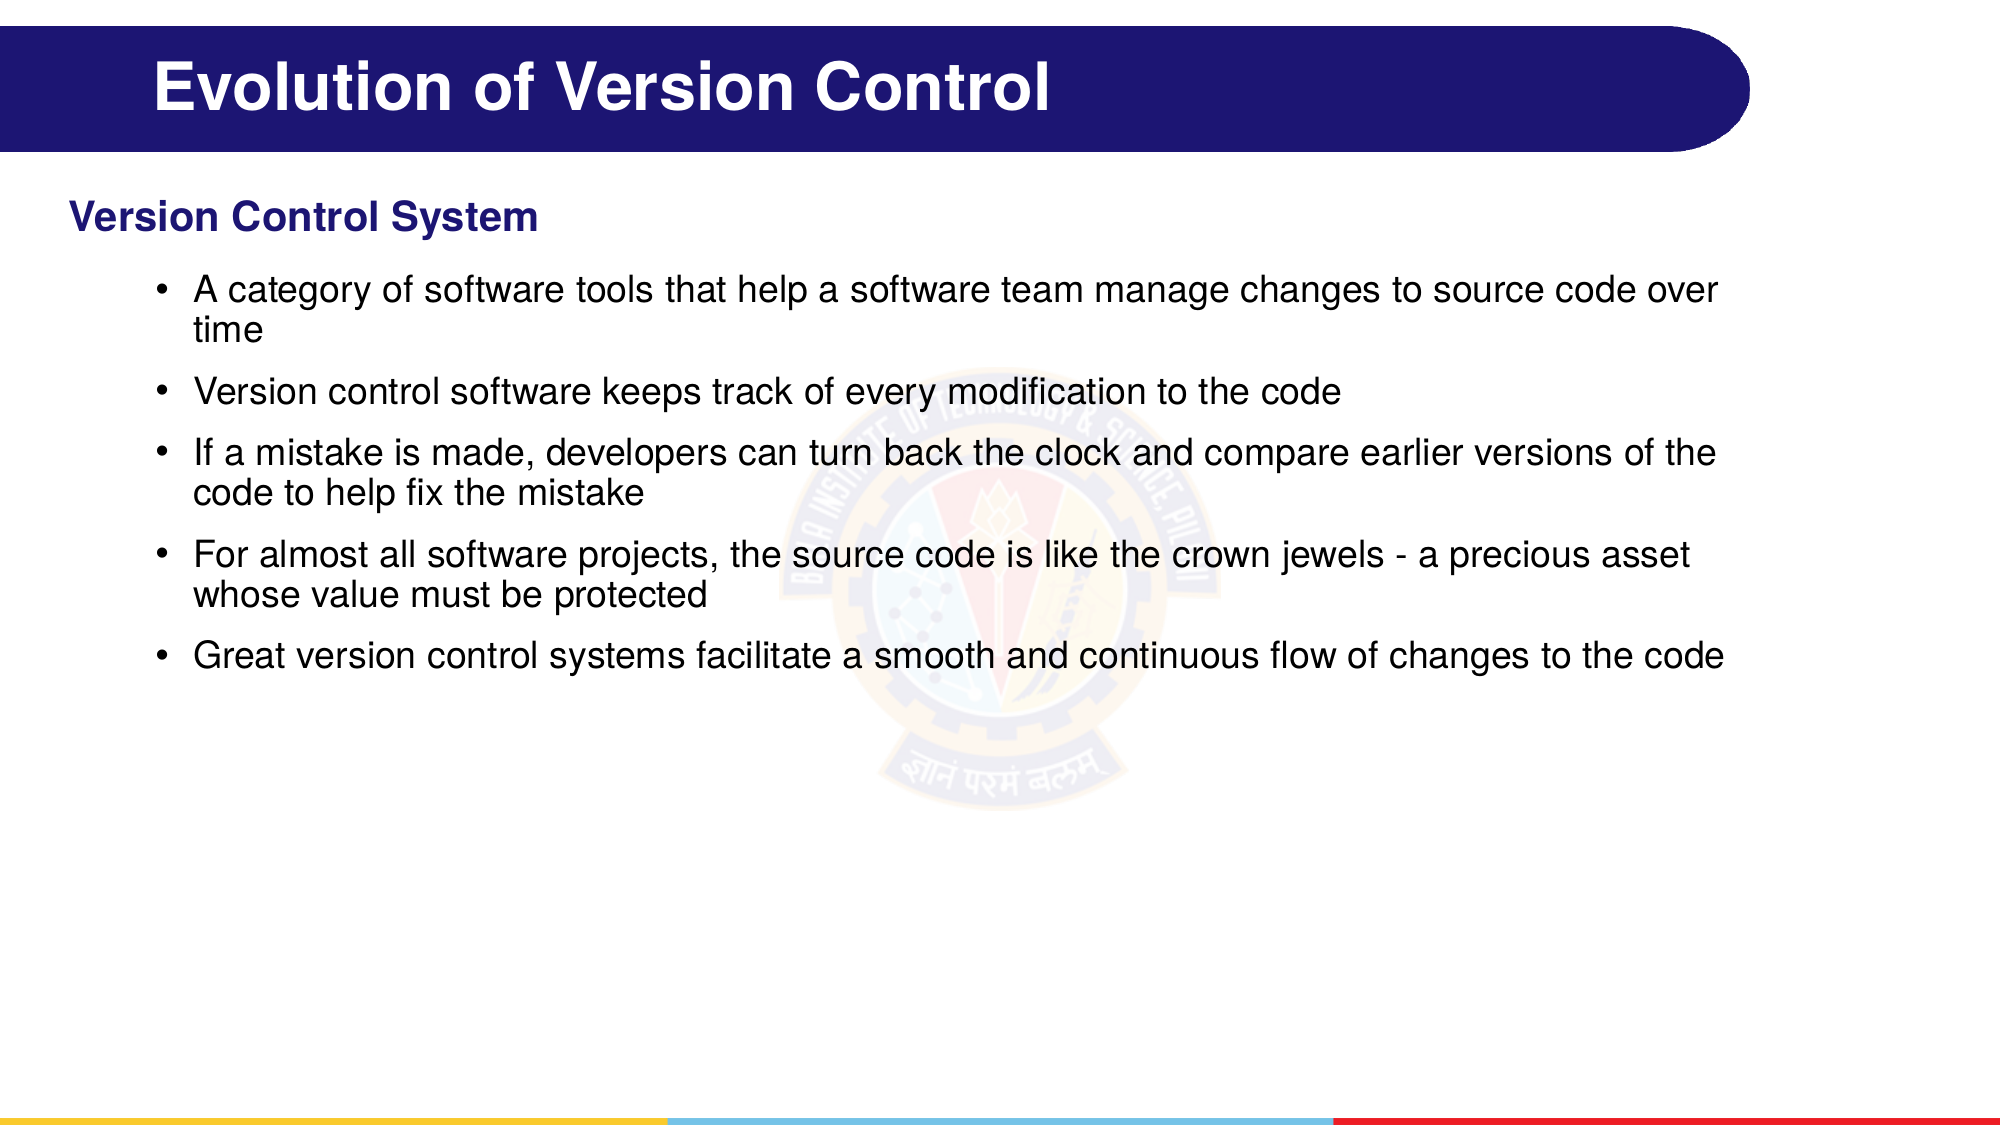

# Evolution of Version Control
Version Control System
A category of software tools that help a software team manage changes to source code over time
Version control software keeps track of every modification to the code
If a mistake is made, developers can turn back the clock and compare earlier versions of the code to help fix the mistake
For almost all software projects, the source code is like the crown jewels - a precious asset whose value must be protected
Great version control systems facilitate a smooth and continuous flow of changes to the code